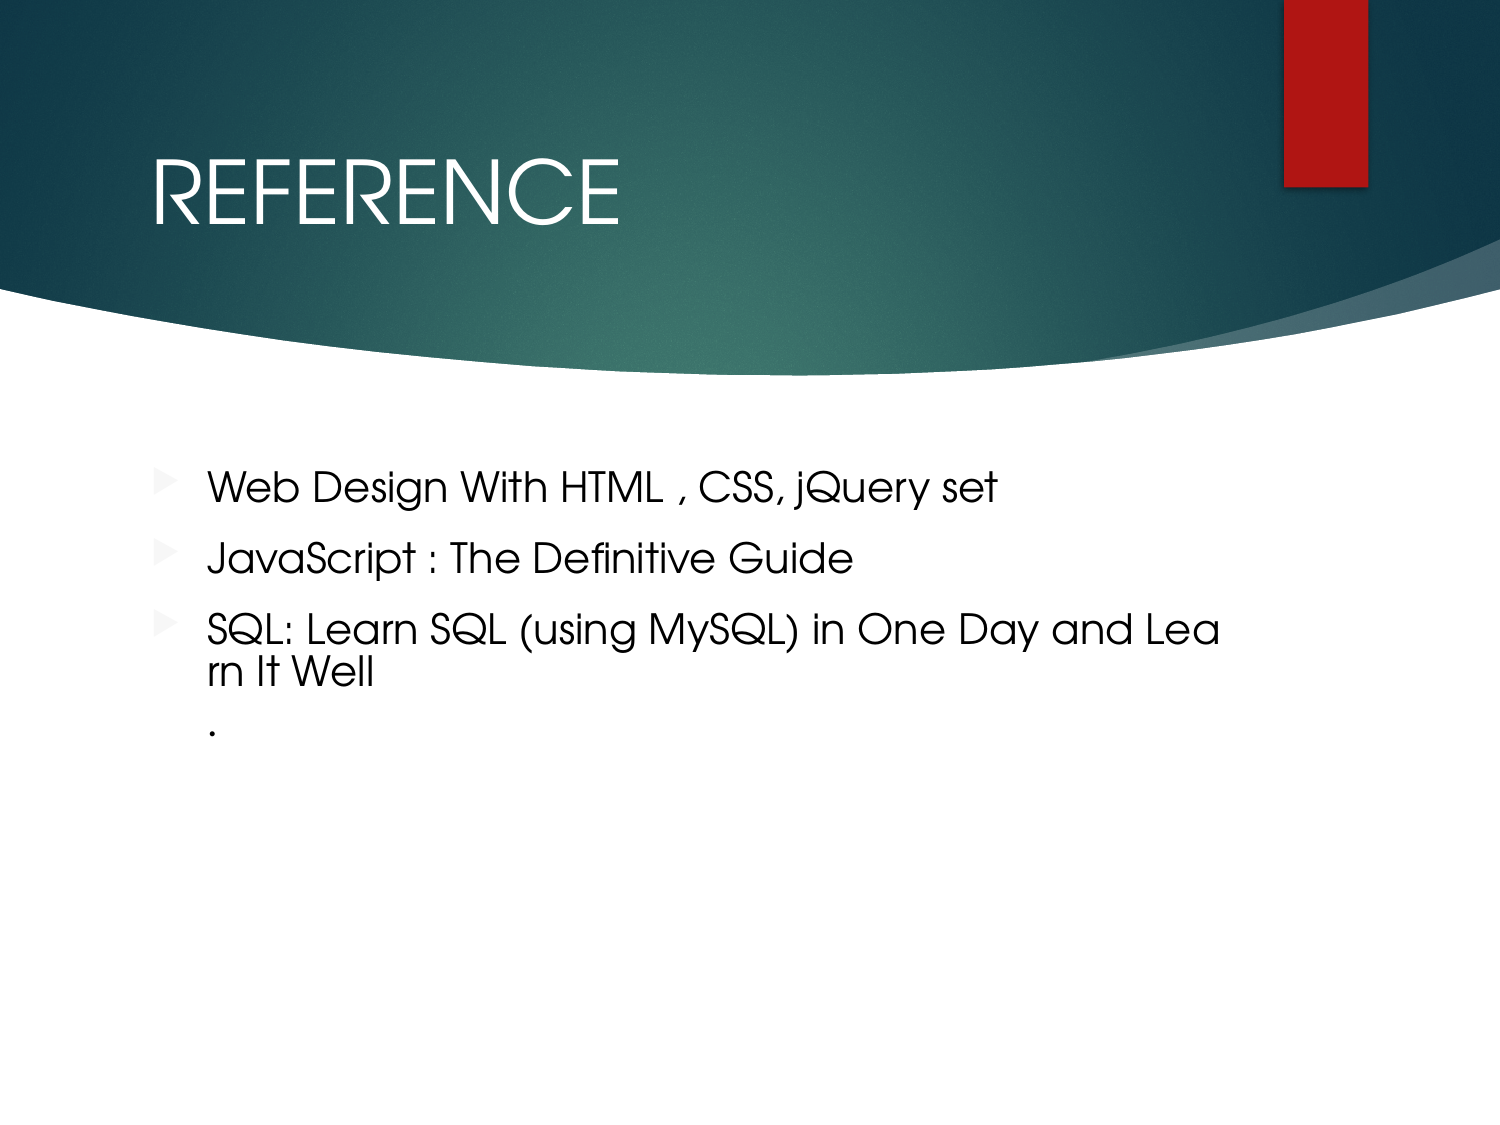

# REFERENCE

Web Design With HTML , CSS, jQuery set
JavaScript : The Definitive Guide
SQL: Learn SQL (using MySQL) in One Day and Learn It Well.